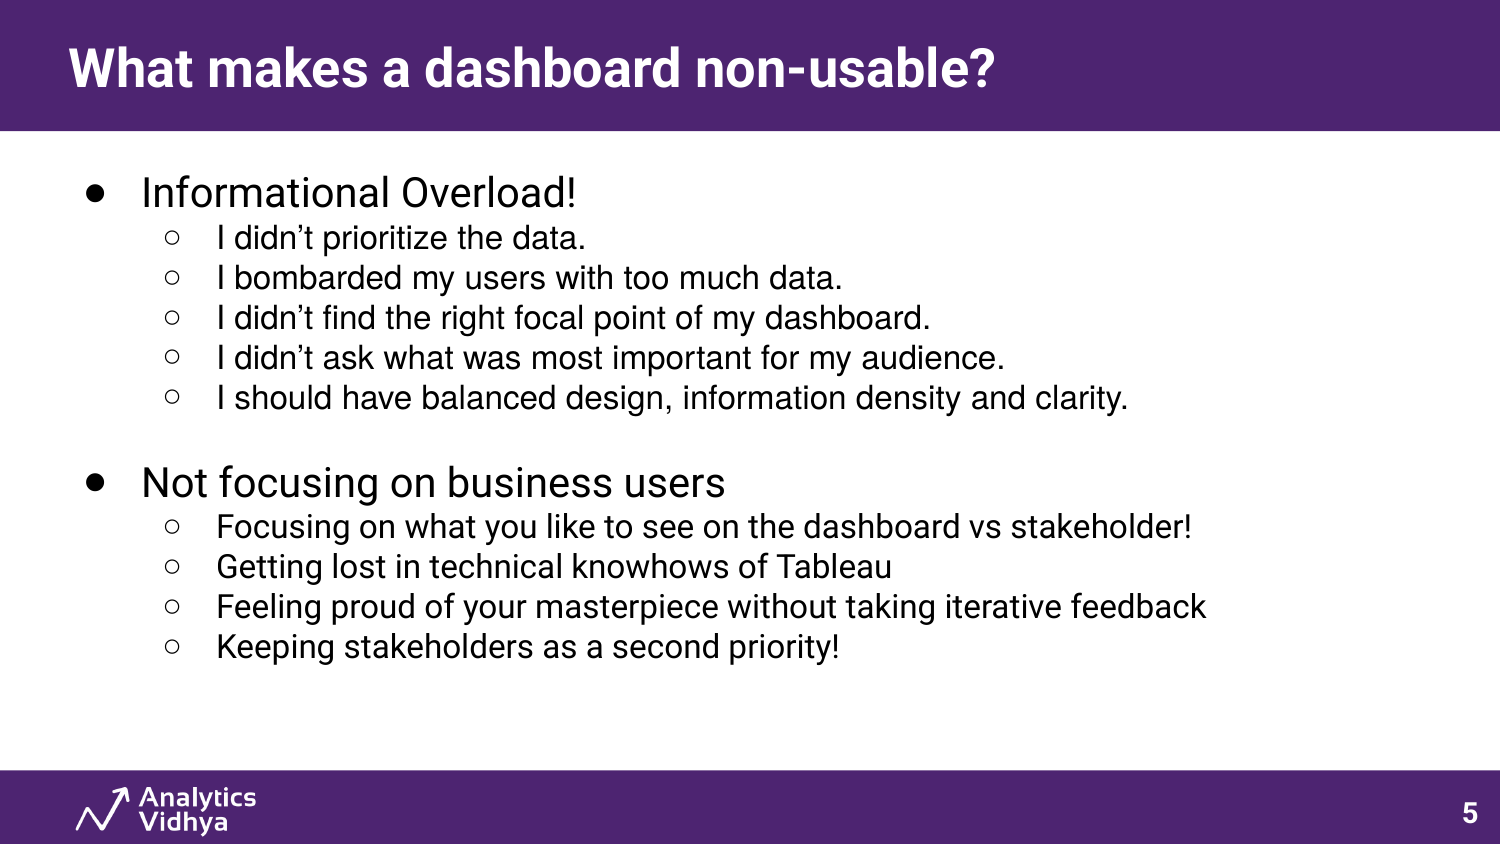

What makes a dashboard non-usable?
# Brief about me..
Informational Overload!
I didn’t prioritize the data.
I bombarded my users with too much data.
I didn’t find the right focal point of my dashboard.
I didn’t ask what was most important for my audience.
I should have balanced design, information density and clarity.

Not focusing on business users
Focusing on what you like to see on the dashboard vs stakeholder!
Getting lost in technical knowhows of Tableau
Feeling proud of your masterpiece without taking iterative feedback
Keeping stakeholders as a second priority!

5